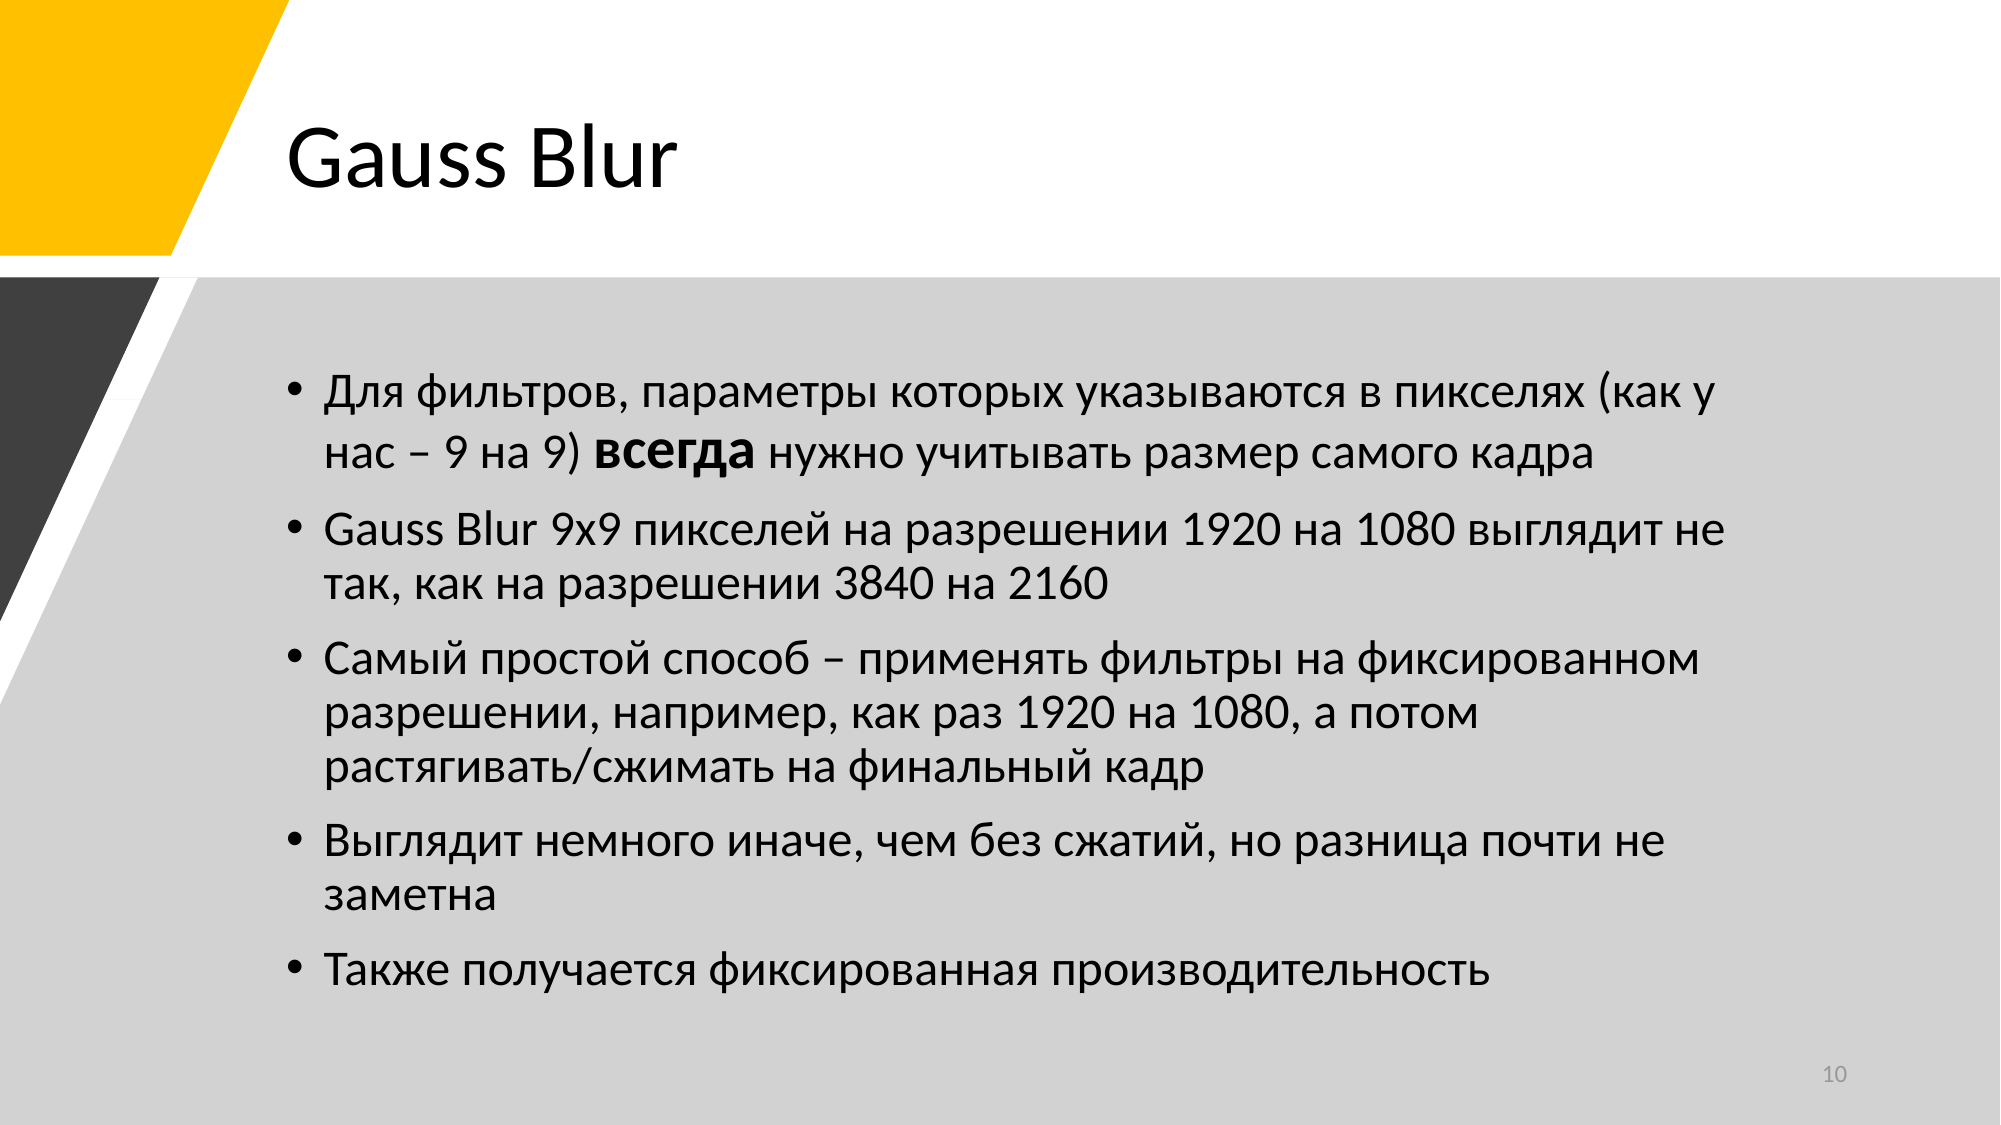

# Gauss Blur

Для фильтров, параметры которых указываются в пикселях (как у нас – 9 на 9) всегда нужно учитывать размер самого кадра
Gauss Blur 9x9 пикселей на разрешении 1920 на 1080 выглядит не так, как на разрешении 3840 на 2160
Самый простой способ – применять фильтры на фиксированном разрешении, например, как раз 1920 на 1080, а потом растягивать/сжимать на финальный кадр
Выглядит немного иначе, чем без сжатий, но разница почти не заметна
Также получается фиксированная производительность
10